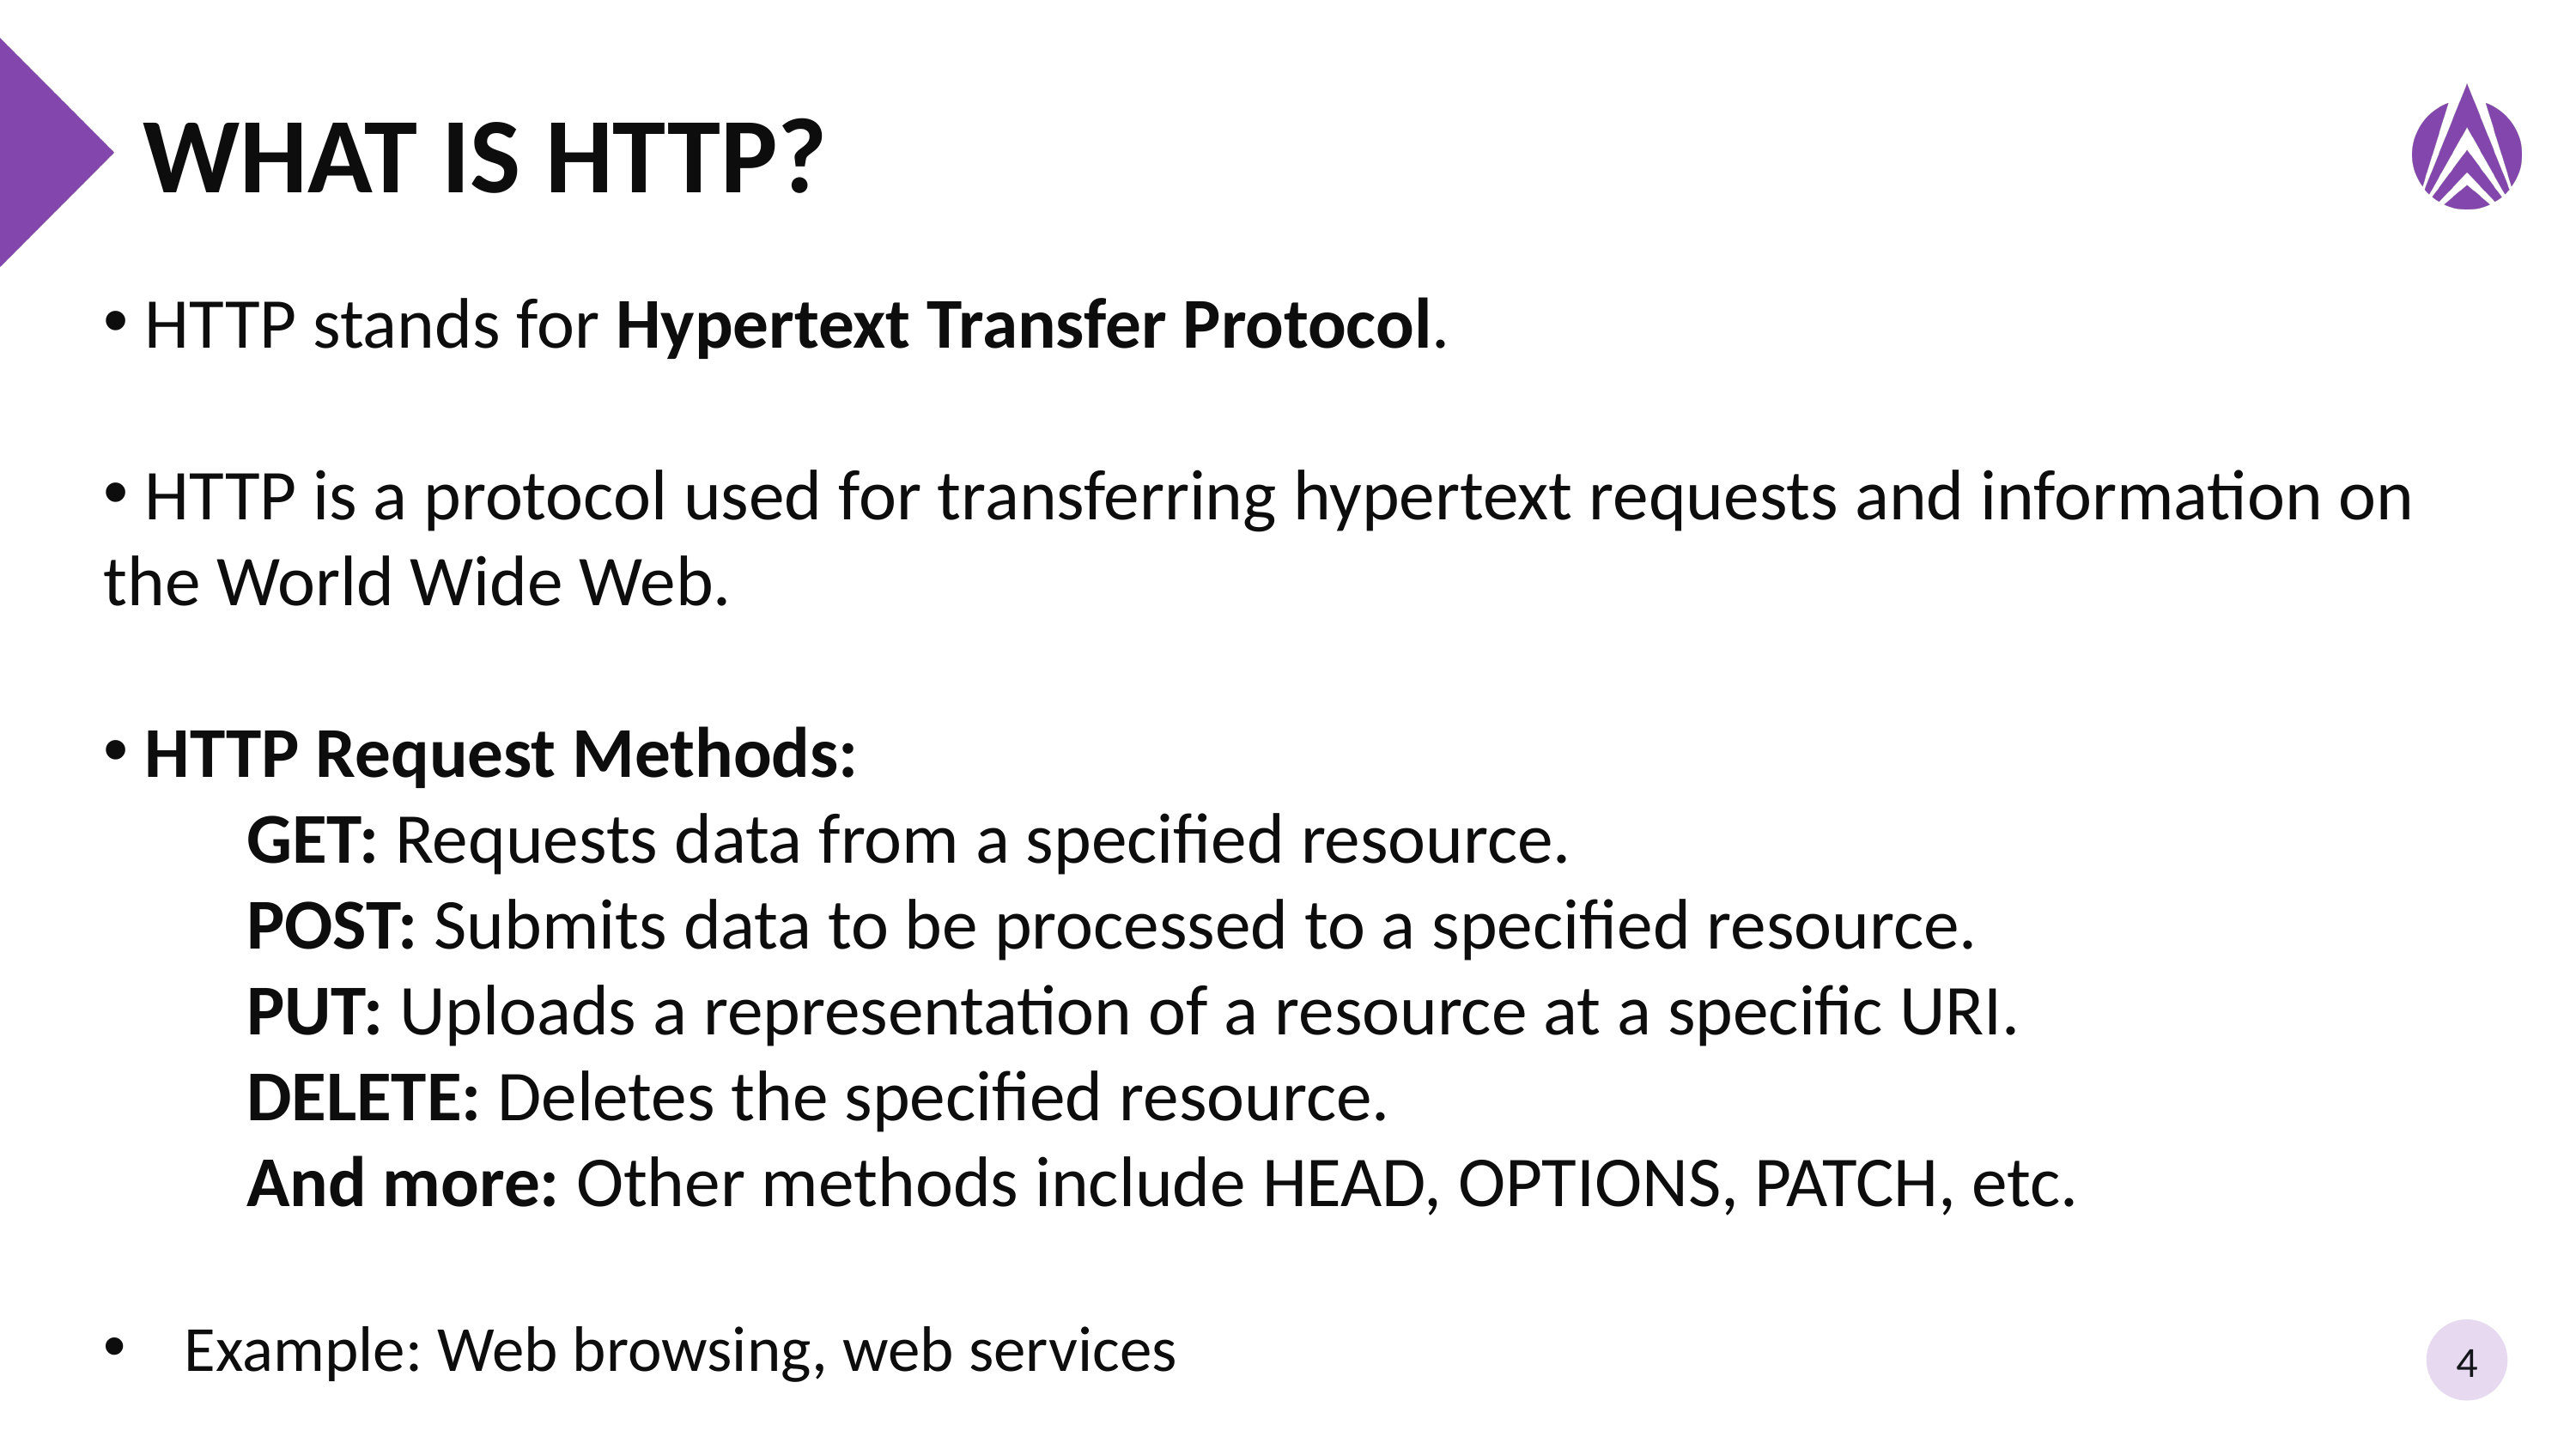

# What is HTTP?
 HTTP stands for Hypertext Transfer Protocol.

 HTTP is a protocol used for transferring hypertext requests and information on the World Wide Web.

 HTTP Request Methods:
  GET: Requests data from a specified resource.
  POST: Submits data to be processed to a specified resource.
  PUT: Uploads a representation of a resource at a specific URI.
  DELETE: Deletes the specified resource.
  And more: Other methods include HEAD, OPTIONS, PATCH, etc.

Example: Web browsing, web services